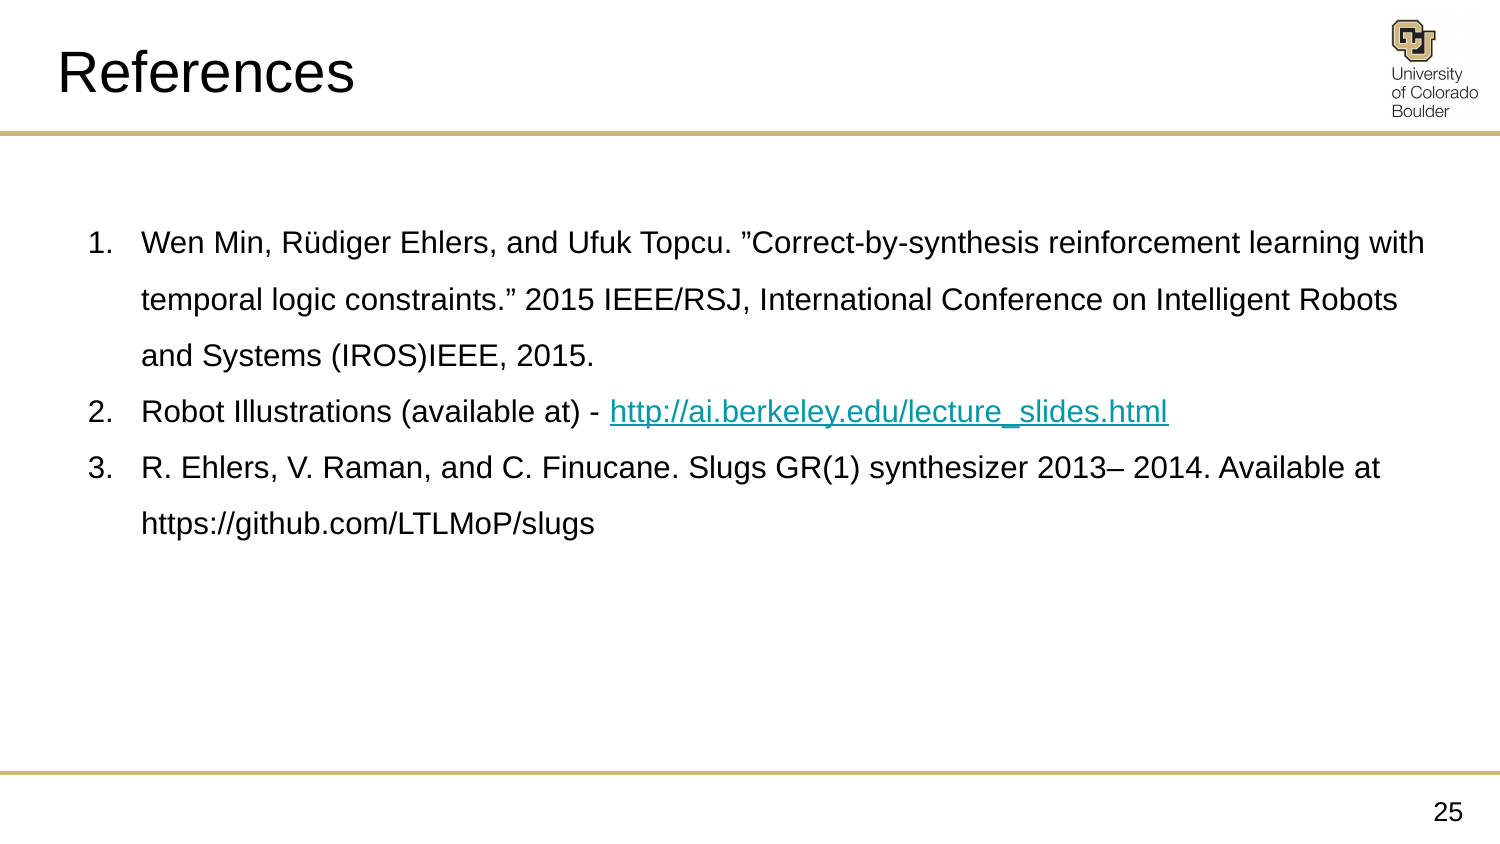

# References
Wen Min, Rüdiger Ehlers, and Ufuk Topcu. ”Correct-by-synthesis reinforcement learning with temporal logic constraints.” 2015 IEEE/RSJ, International Conference on Intelligent Robots and Systems (IROS)IEEE, 2015.
Robot Illustrations (available at) - http://ai.berkeley.edu/lecture_slides.html
R. Ehlers, V. Raman, and C. Finucane. Slugs GR(1) synthesizer 2013– 2014. Available at https://github.com/LTLMoP/slugs
25